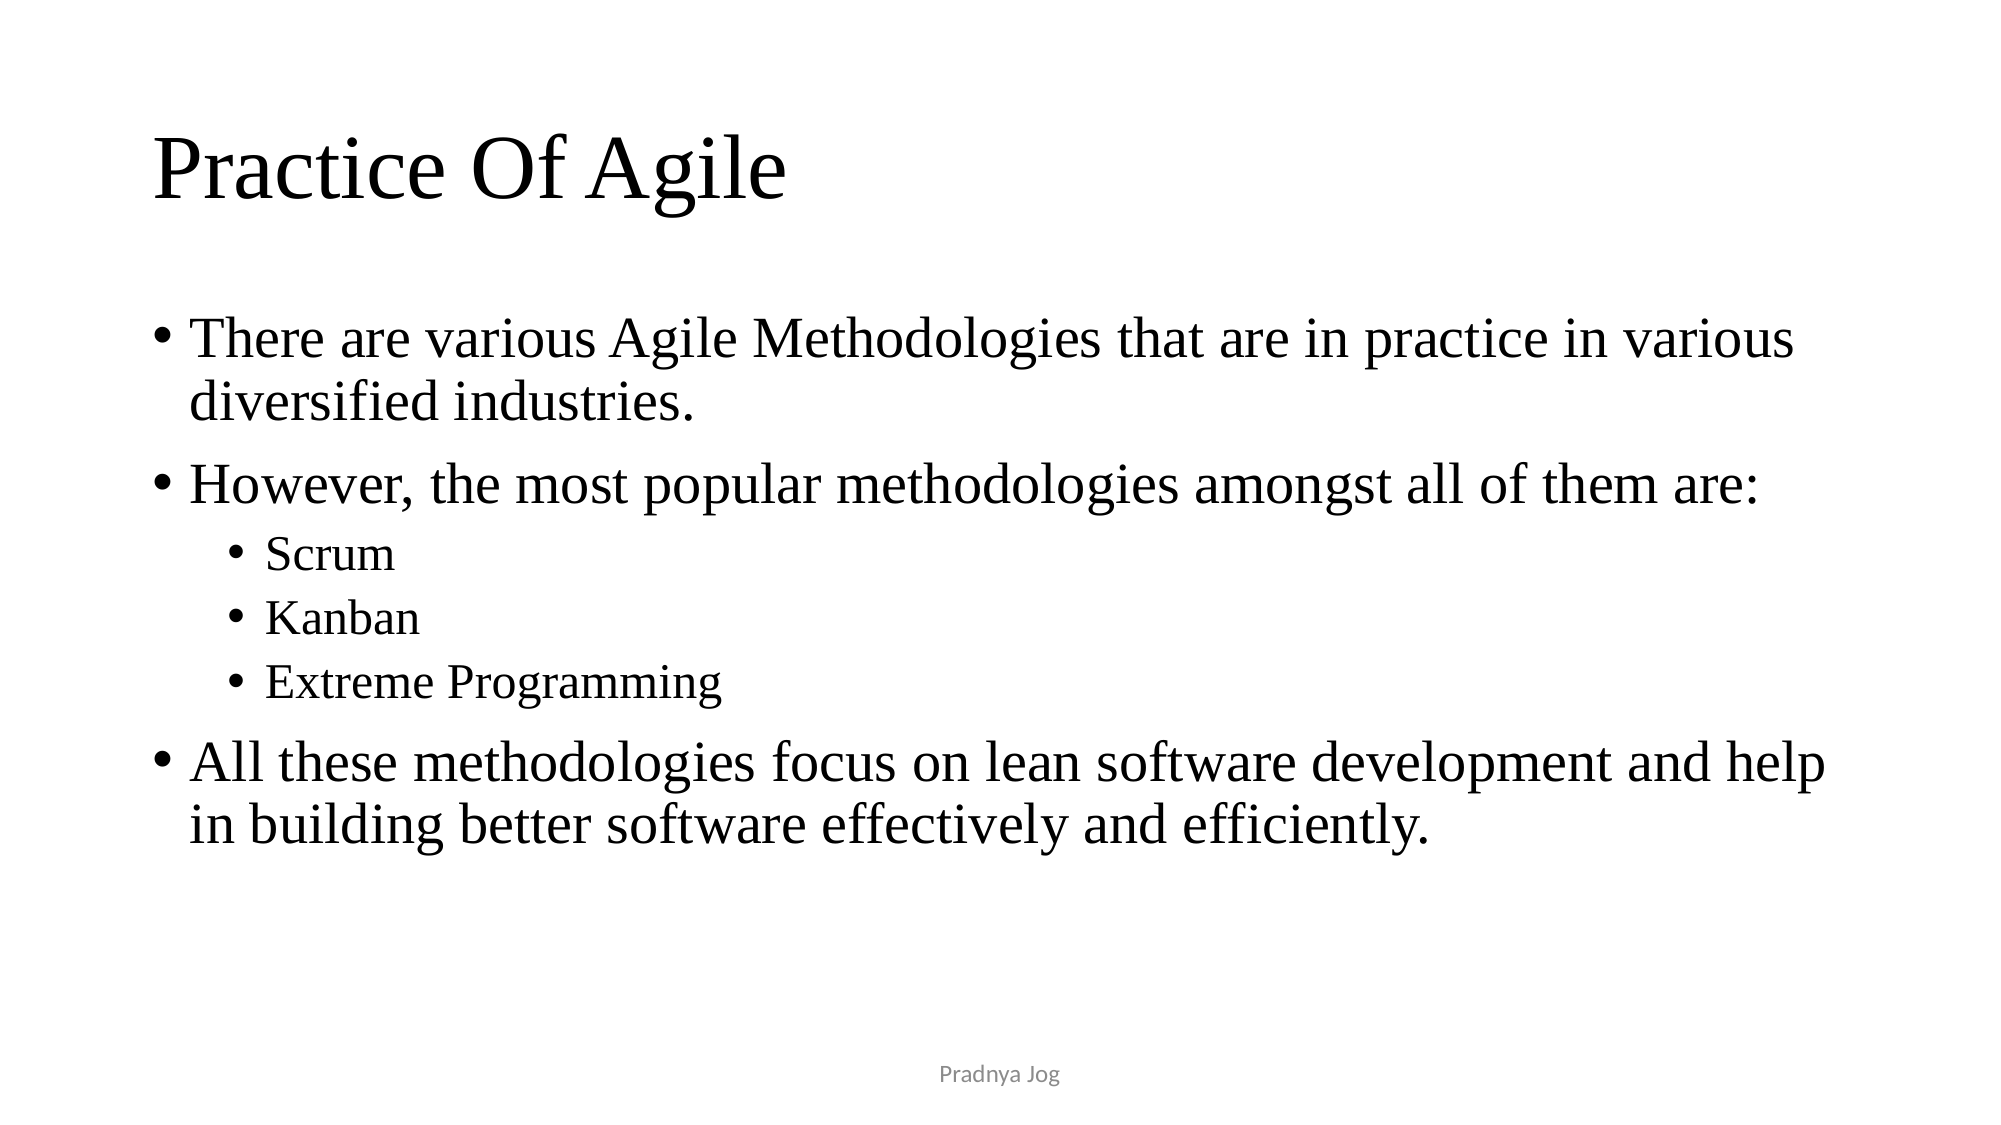

# Practice Of Agile
There are various Agile Methodologies that are in practice in various diversified industries.
However, the most popular methodologies amongst all of them are:
Scrum
Kanban
Extreme Programming
All these methodologies focus on lean software development and help in building better software effectively and efficiently.

Pradnya Jog